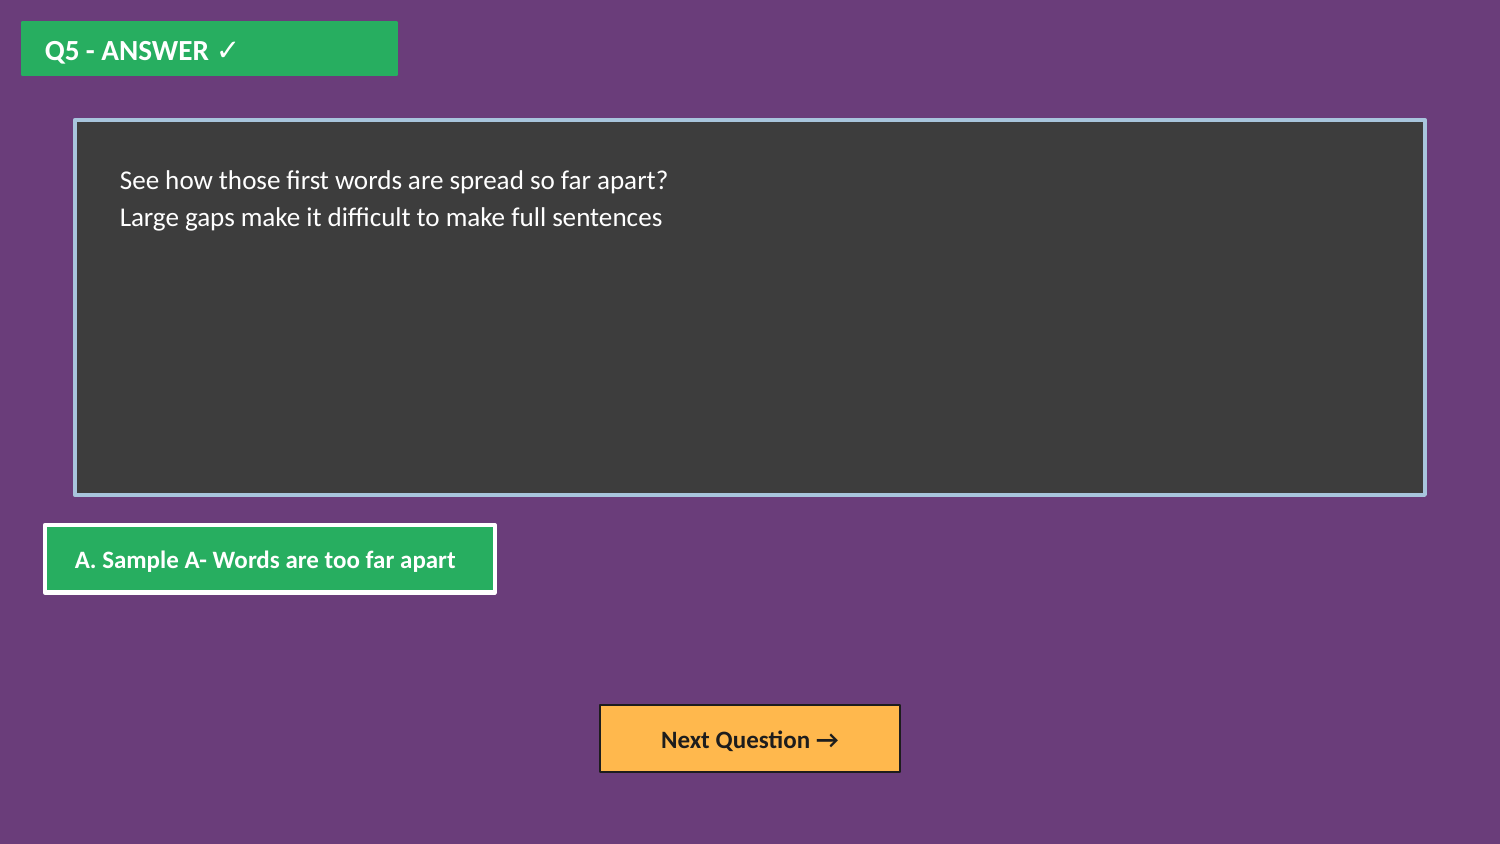

Q5 - ANSWER ✓

See how those first words are spread so far apart?
Large gaps make it difficult to make full sentences

A. Sample A- Words are too far apart

Next Question →